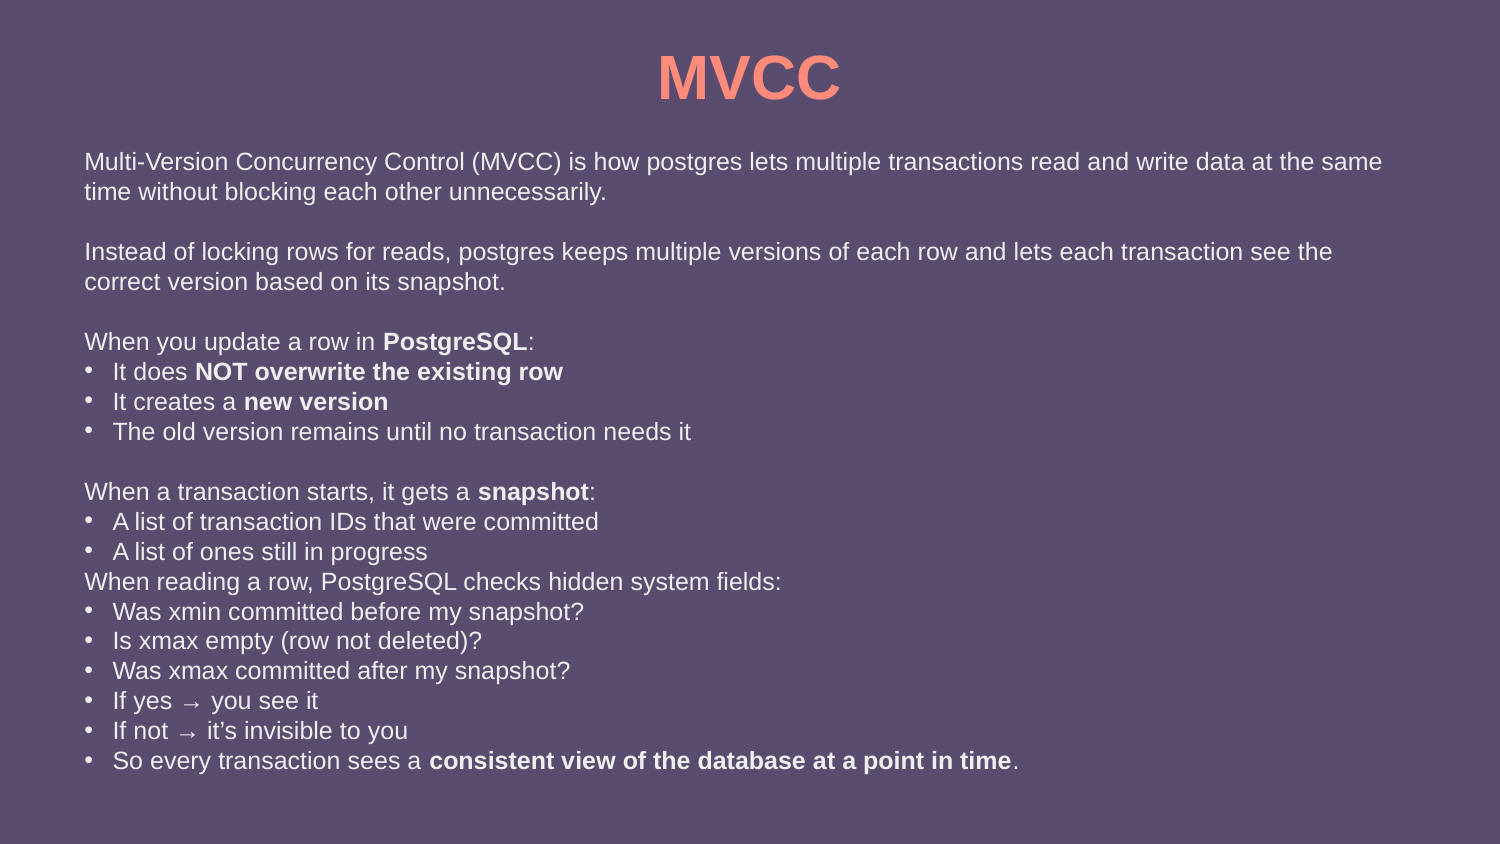

MVCC
Multi-Version Concurrency Control (MVCC) is how postgres lets multiple transactions read and write data at the same time without blocking each other unnecessarily.

Instead of locking rows for reads, postgres keeps multiple versions of each row and lets each transaction see the correct version based on its snapshot.

When you update a row in PostgreSQL:
It does NOT overwrite the existing row
It creates a new version
The old version remains until no transaction needs it

When a transaction starts, it gets a snapshot:
A list of transaction IDs that were committed
A list of ones still in progress
When reading a row, PostgreSQL checks hidden system fields:
Was xmin committed before my snapshot?
Is xmax empty (row not deleted)?
Was xmax committed after my snapshot?
If yes → you see it
If not → it’s invisible to you
So every transaction sees a consistent view of the database at a point in time.